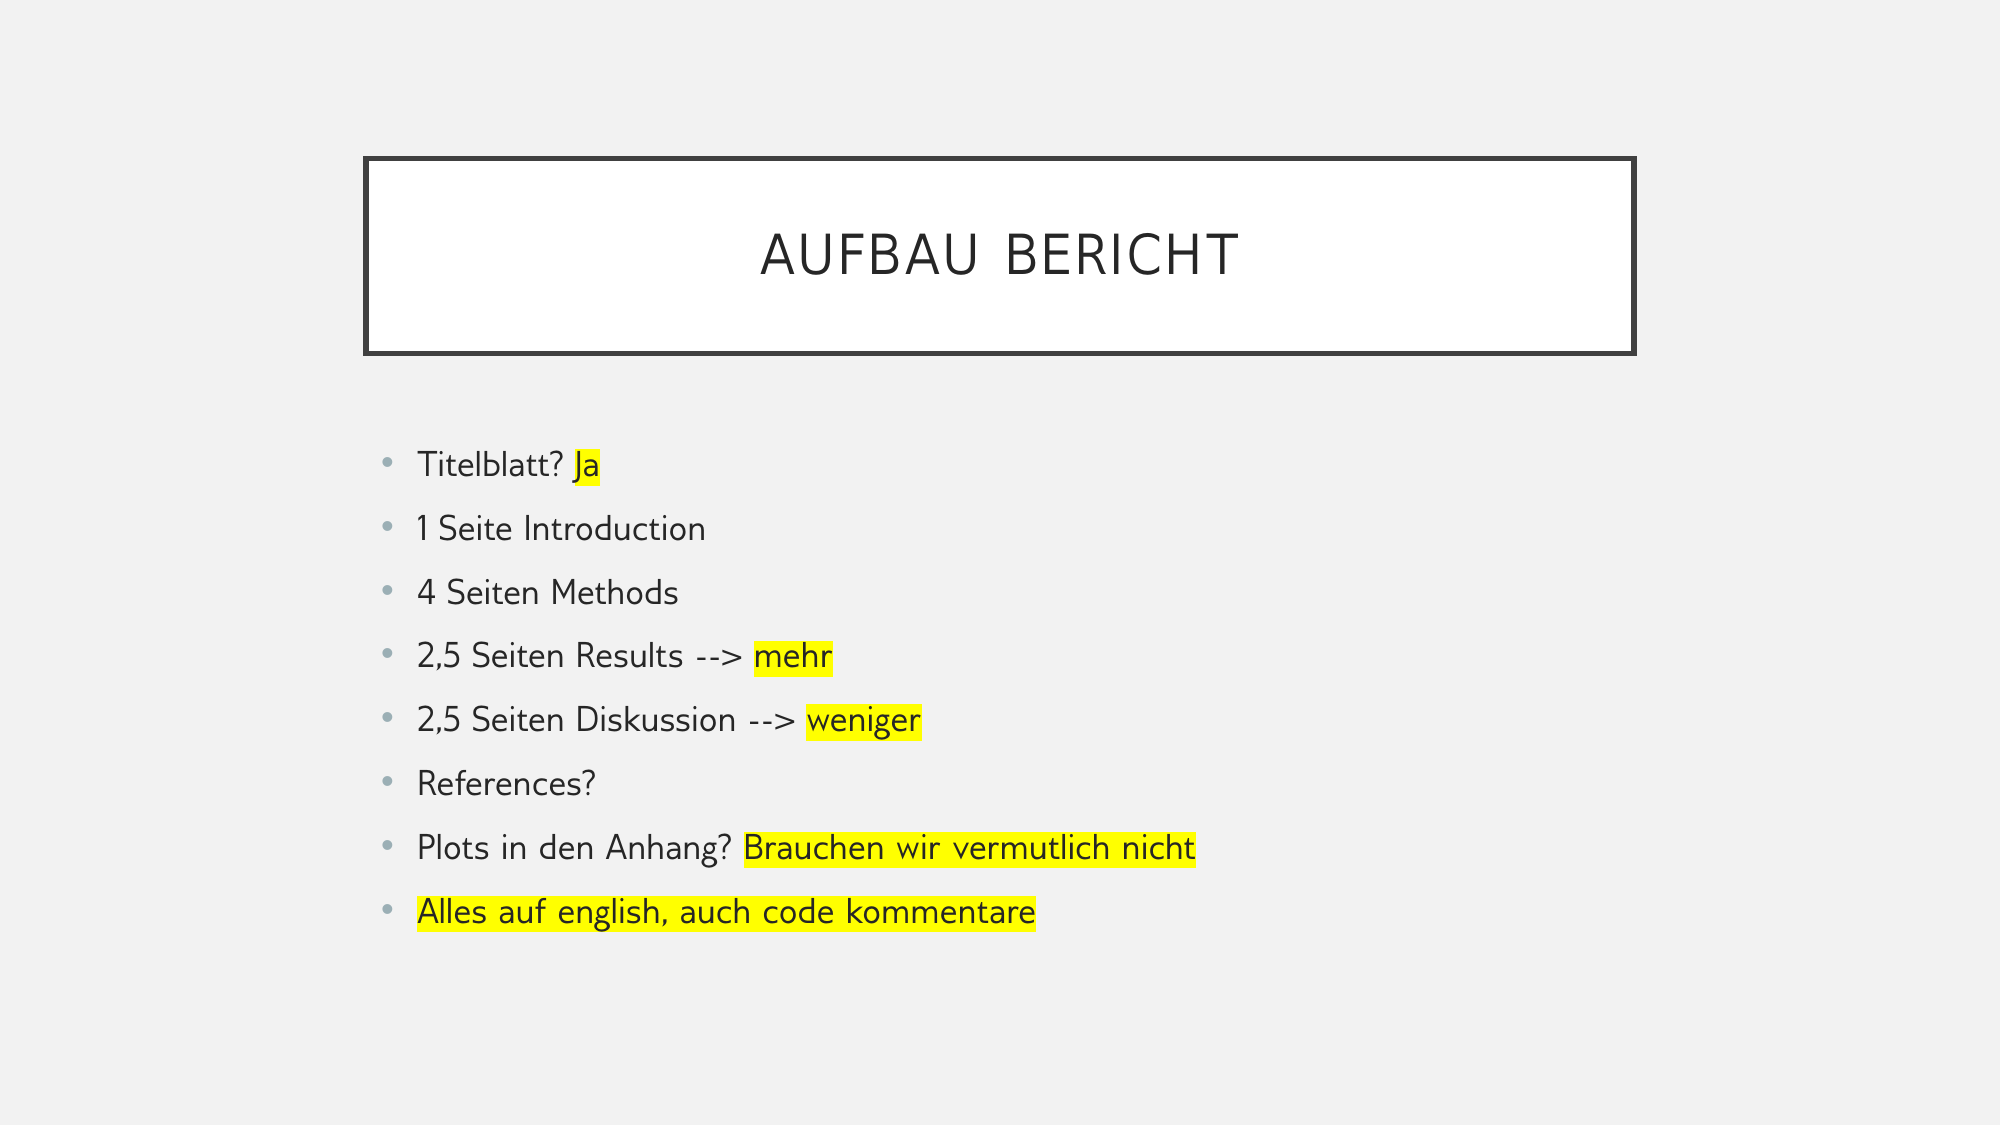

# Aufbau bericht
Titelblatt? Ja
1 Seite Introduction
4 Seiten Methods
2,5 Seiten Results --> mehr
2,5 Seiten Diskussion --> weniger
References?
Plots in den Anhang? Brauchen wir vermutlich nicht
Alles auf english, auch code kommentare